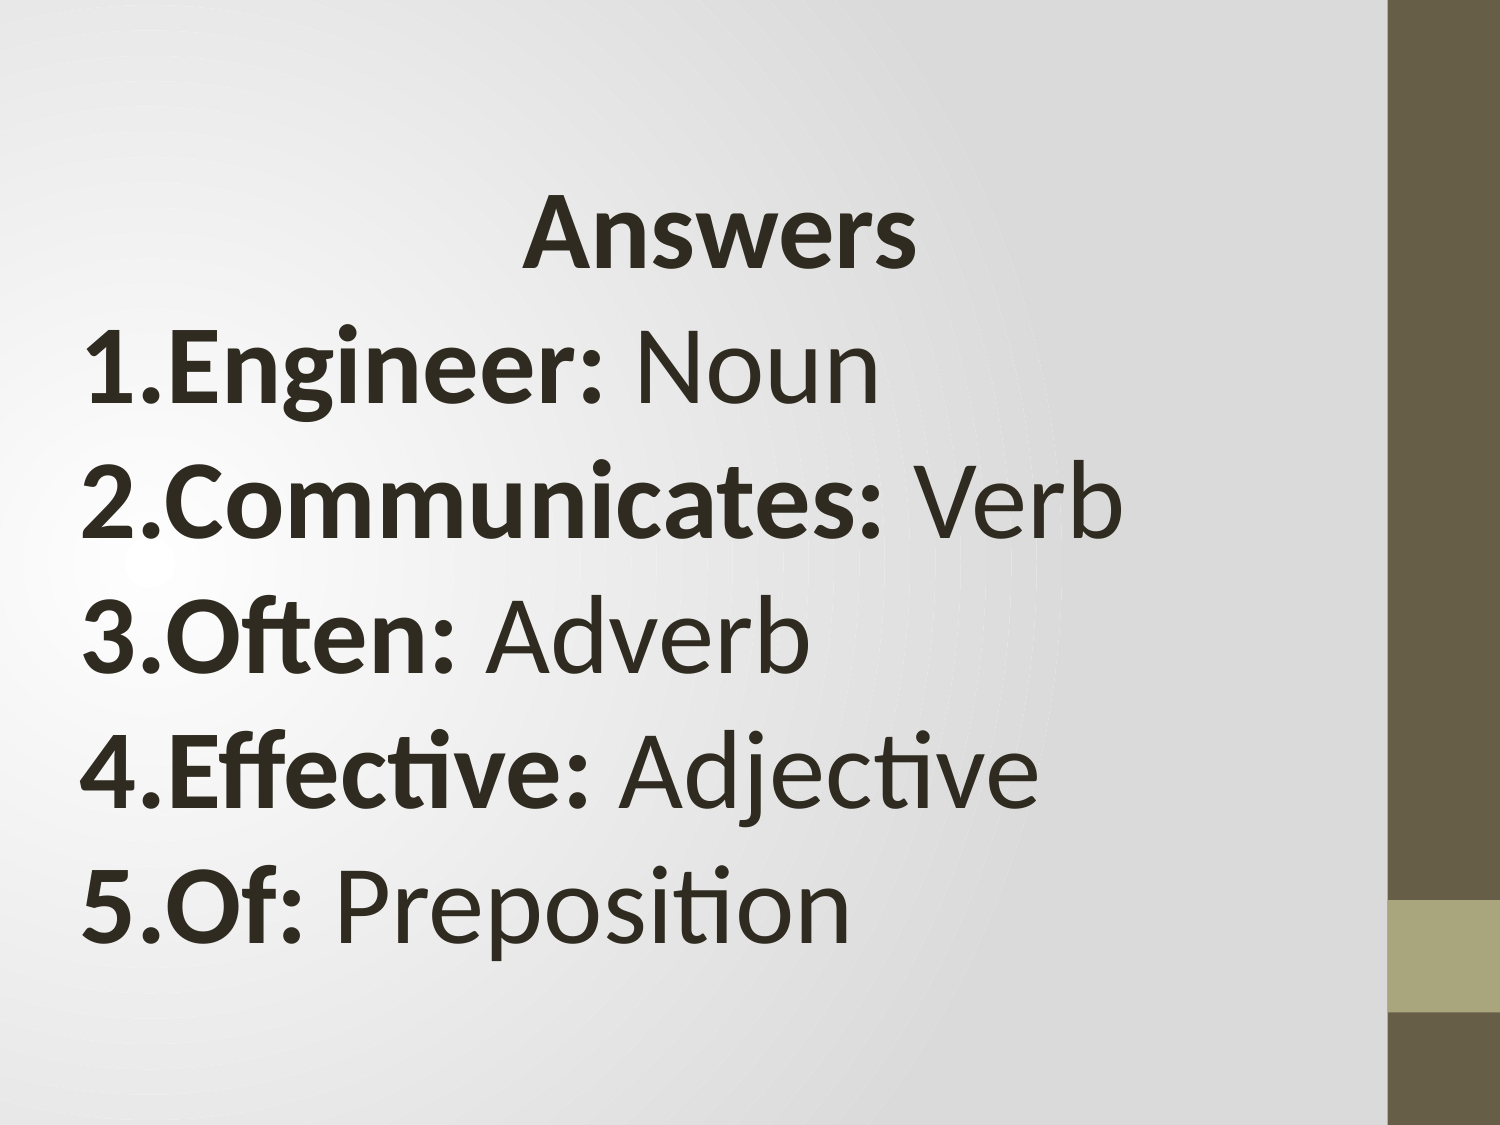

Answers
1.Engineer: Noun
2.Communicates: Verb
3.Often: Adverb
4.Effective: Adjective
5.Of: Preposition